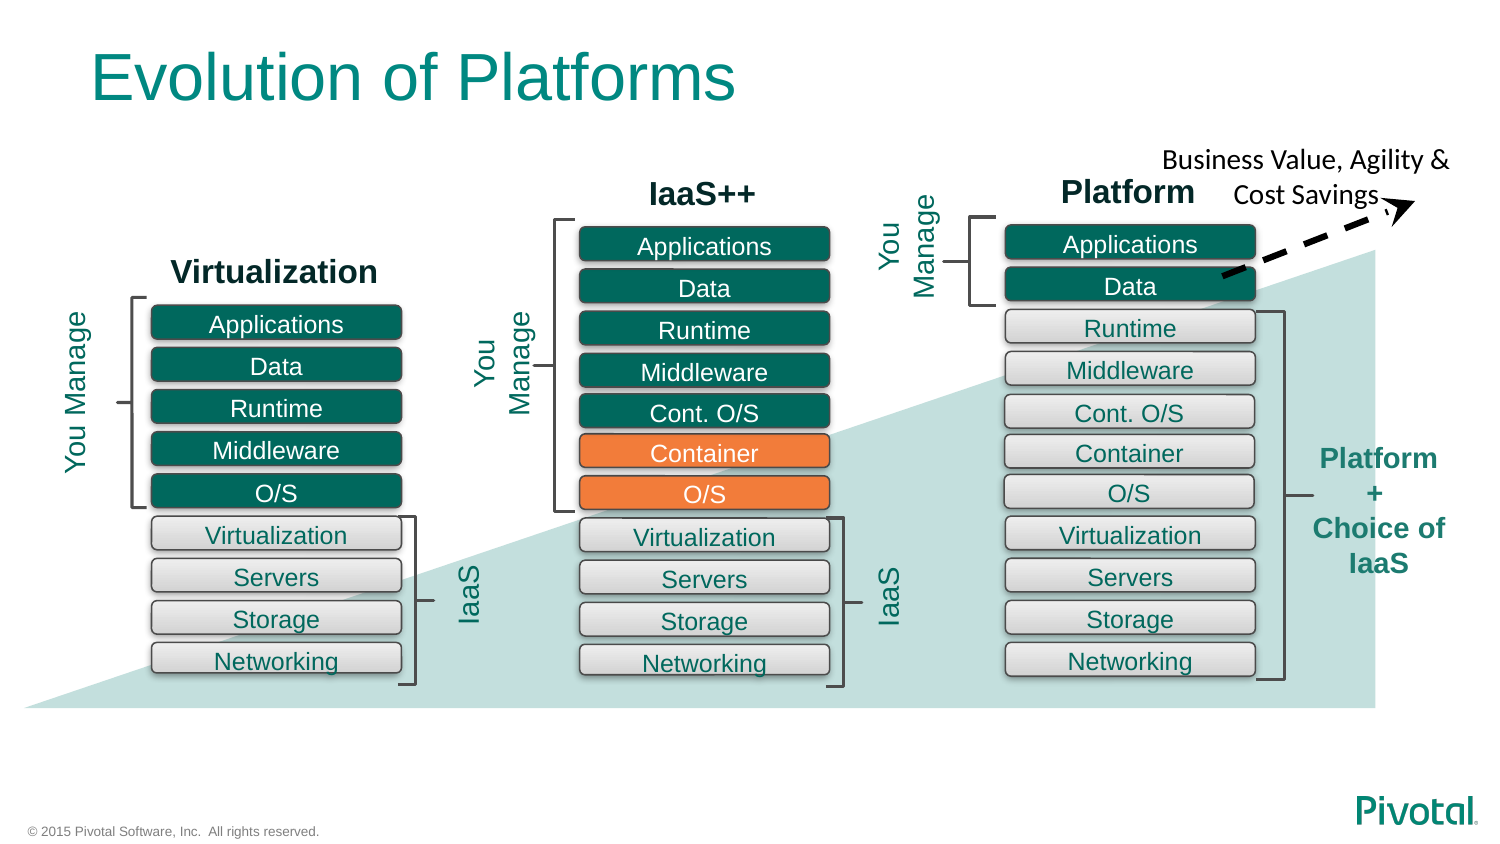

# Evolution of Platforms
Business Value, Agility & Cost Savings
   Platform
   IaaS++
You Manage

   Virtualization

Applications
Data
Runtime
Middleware
Virtualization
Servers
Storage
Networking
You Manage

IaaS
Applications
Applications

Data
Data
Runtime
Runtime

You Manage
Middleware
Middleware
Cont. O/S
Cont. O/S
Platform
+
Choice of IaaS
Container
Container
O/S
O/S
O/S
Virtualization
Virtualization

Servers
Servers
IaaS
Storage
Storage
Networking
Networking